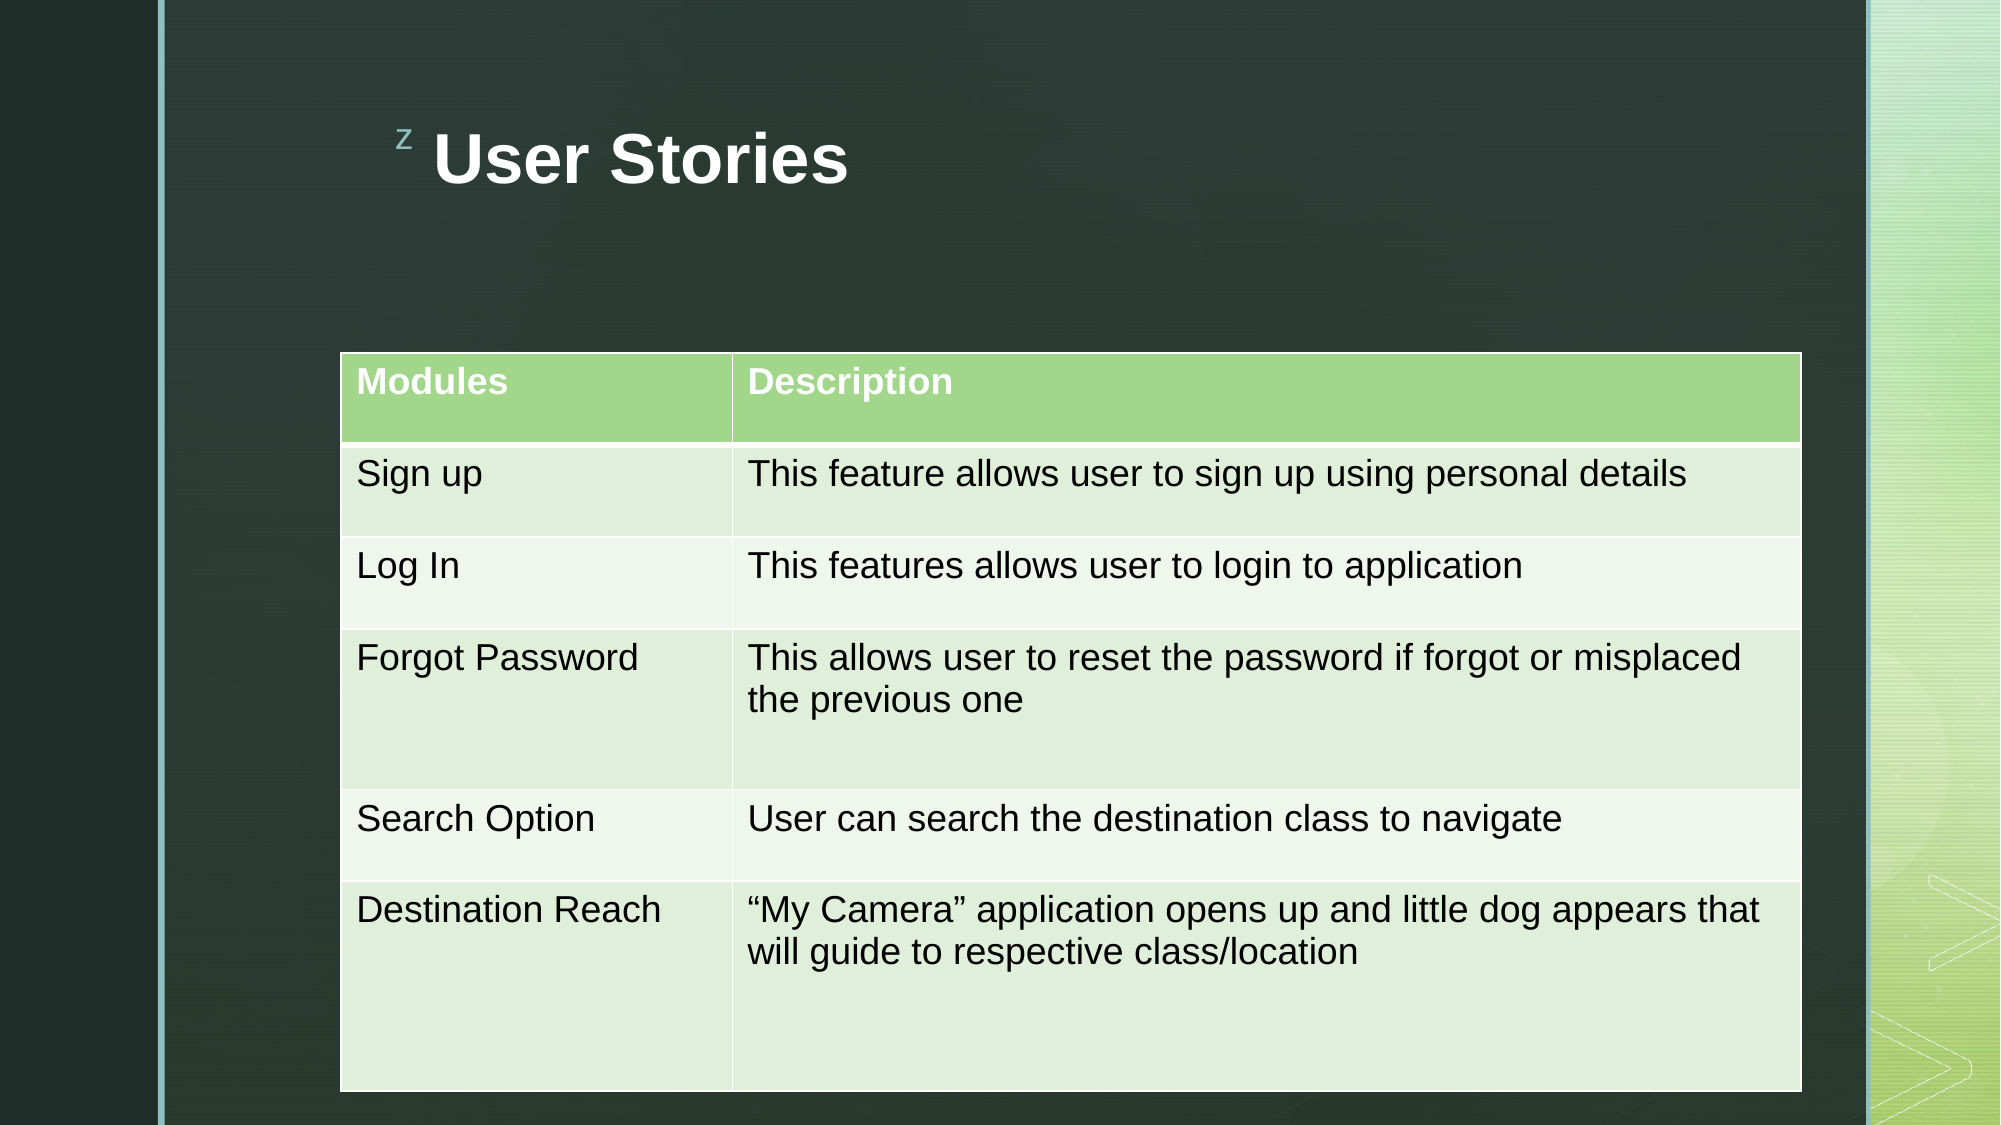

# User Stories
| Modules | Description |
| --- | --- |
| Sign up | This feature allows user to sign up using personal details |
| Log In | This features allows user to login to application |
| Forgot Password | This allows user to reset the password if forgot or misplaced the previous one |
| Search Option | User can search the destination class to navigate |
| Destination Reach | “My Camera” application opens up and little dog appears that will guide to respective class/location |